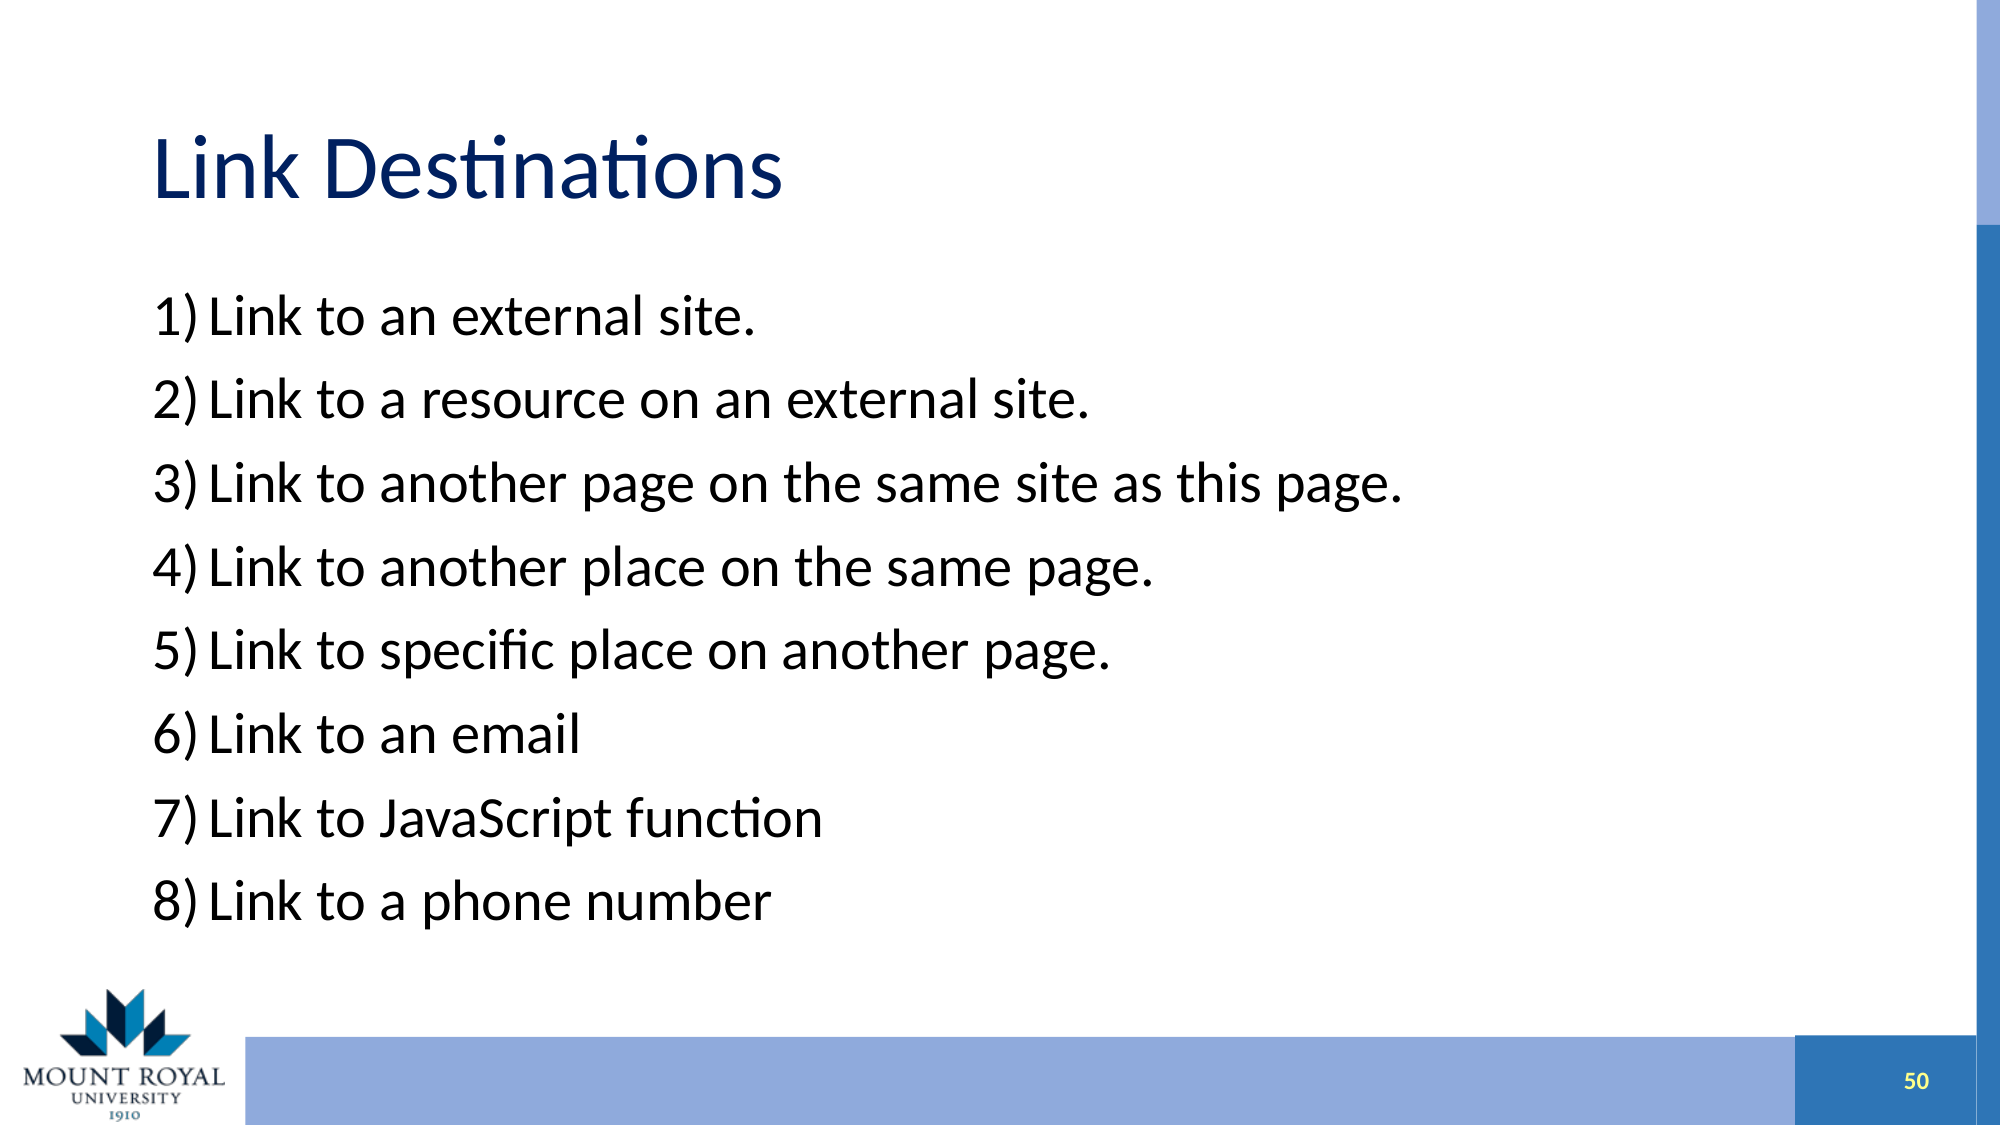

# Link Destinations
Link to an external site.
Link to a resource on an external site.
Link to another page on the same site as this page.
Link to another place on the same page.
Link to specific place on another page.
Link to an email
Link to JavaScript function
Link to a phone number

50